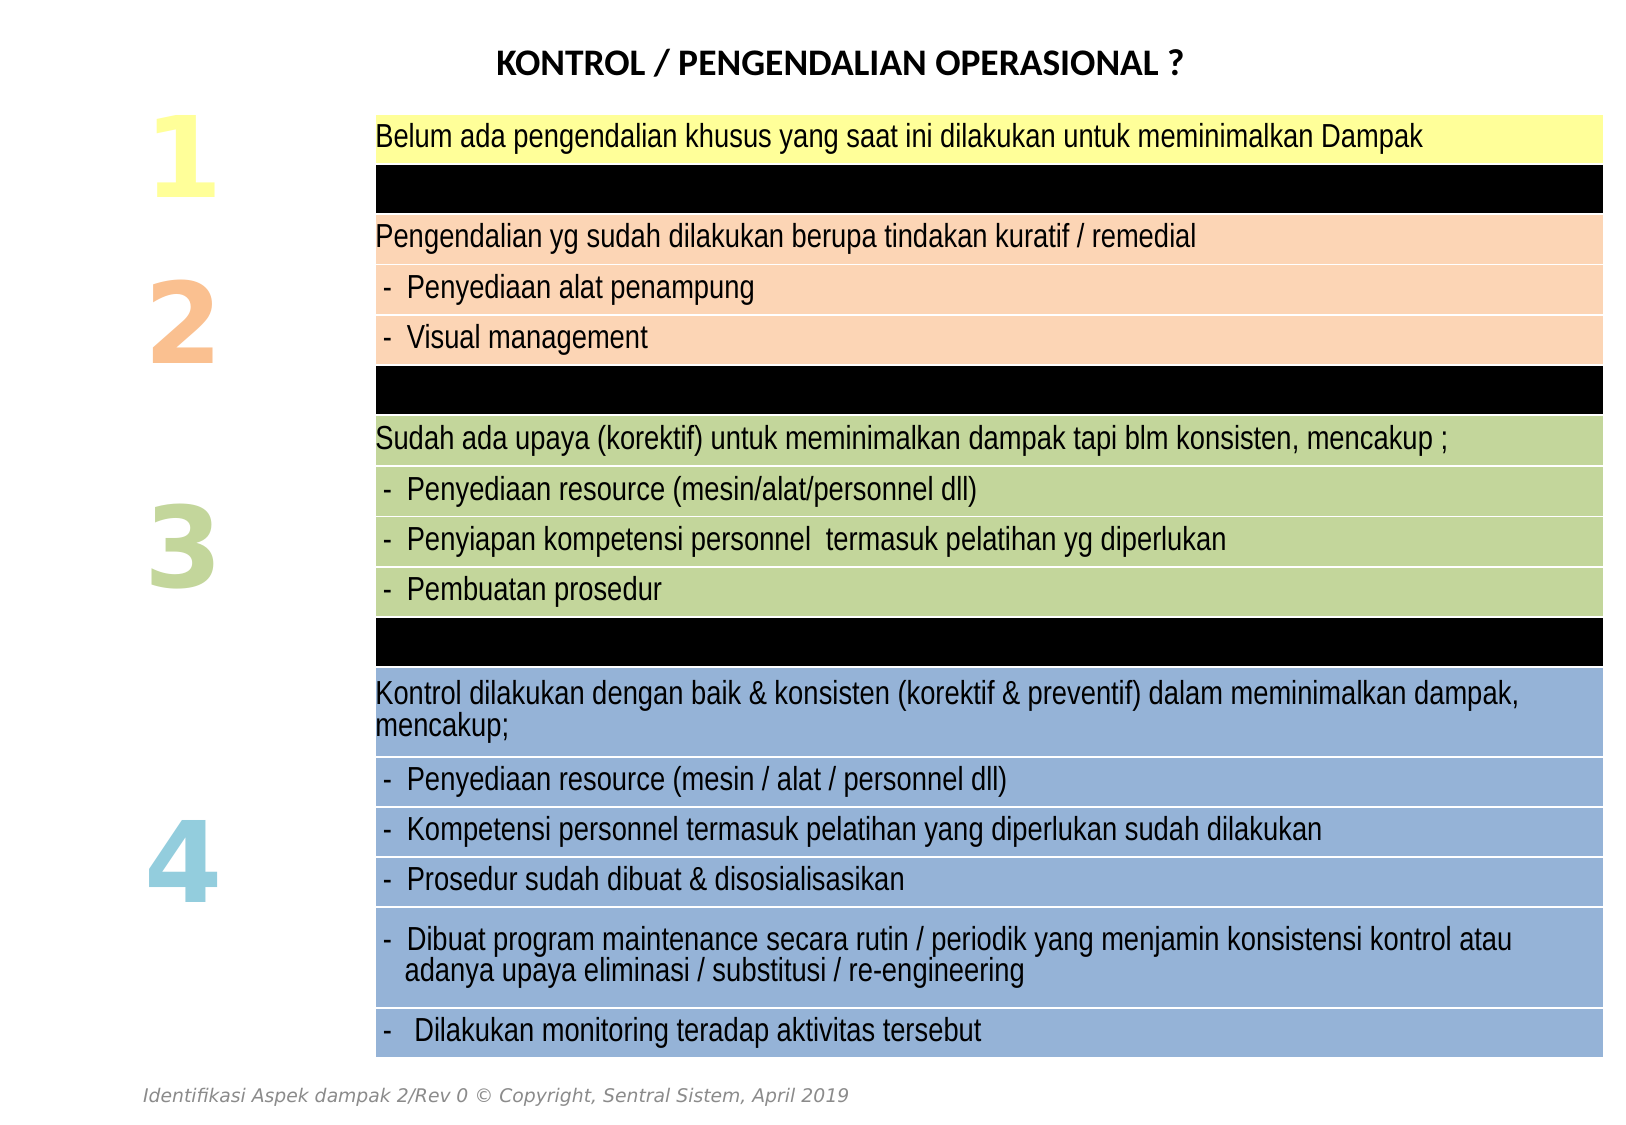

KONTROL / PENGENDALIAN OPERASIONAL ?
1
| Belum ada pengendalian khusus yang saat ini dilakukan untuk meminimalkan Dampak |
| --- |
|  |
| Pengendalian yg sudah dilakukan berupa tindakan kuratif / remedial |
| - Penyediaan alat penampung |
| - Visual management |
|  |
| Sudah ada upaya (korektif) untuk meminimalkan dampak tapi blm konsisten, mencakup ; |
| - Penyediaan resource (mesin/alat/personnel dll) |
| - Penyiapan kompetensi personnel termasuk pelatihan yg diperlukan |
| - Pembuatan prosedur |
|  |
| Kontrol dilakukan dengan baik & konsisten (korektif & preventif) dalam meminimalkan dampak, mencakup; |
| - Penyediaan resource (mesin / alat / personnel dll) |
| - Kompetensi personnel termasuk pelatihan yang diperlukan sudah dilakukan |
| - Prosedur sudah dibuat & disosialisasikan |
| - Dibuat program maintenance secara rutin / periodik yang menjamin konsistensi kontrol atau adanya upaya eliminasi / substitusi / re-engineering |
| - Dilakukan monitoring teradap aktivitas tersebut |
2
3
4
Identifikasi Aspek dampak 2/Rev 0 © Copyright, Sentral Sistem, April 2019